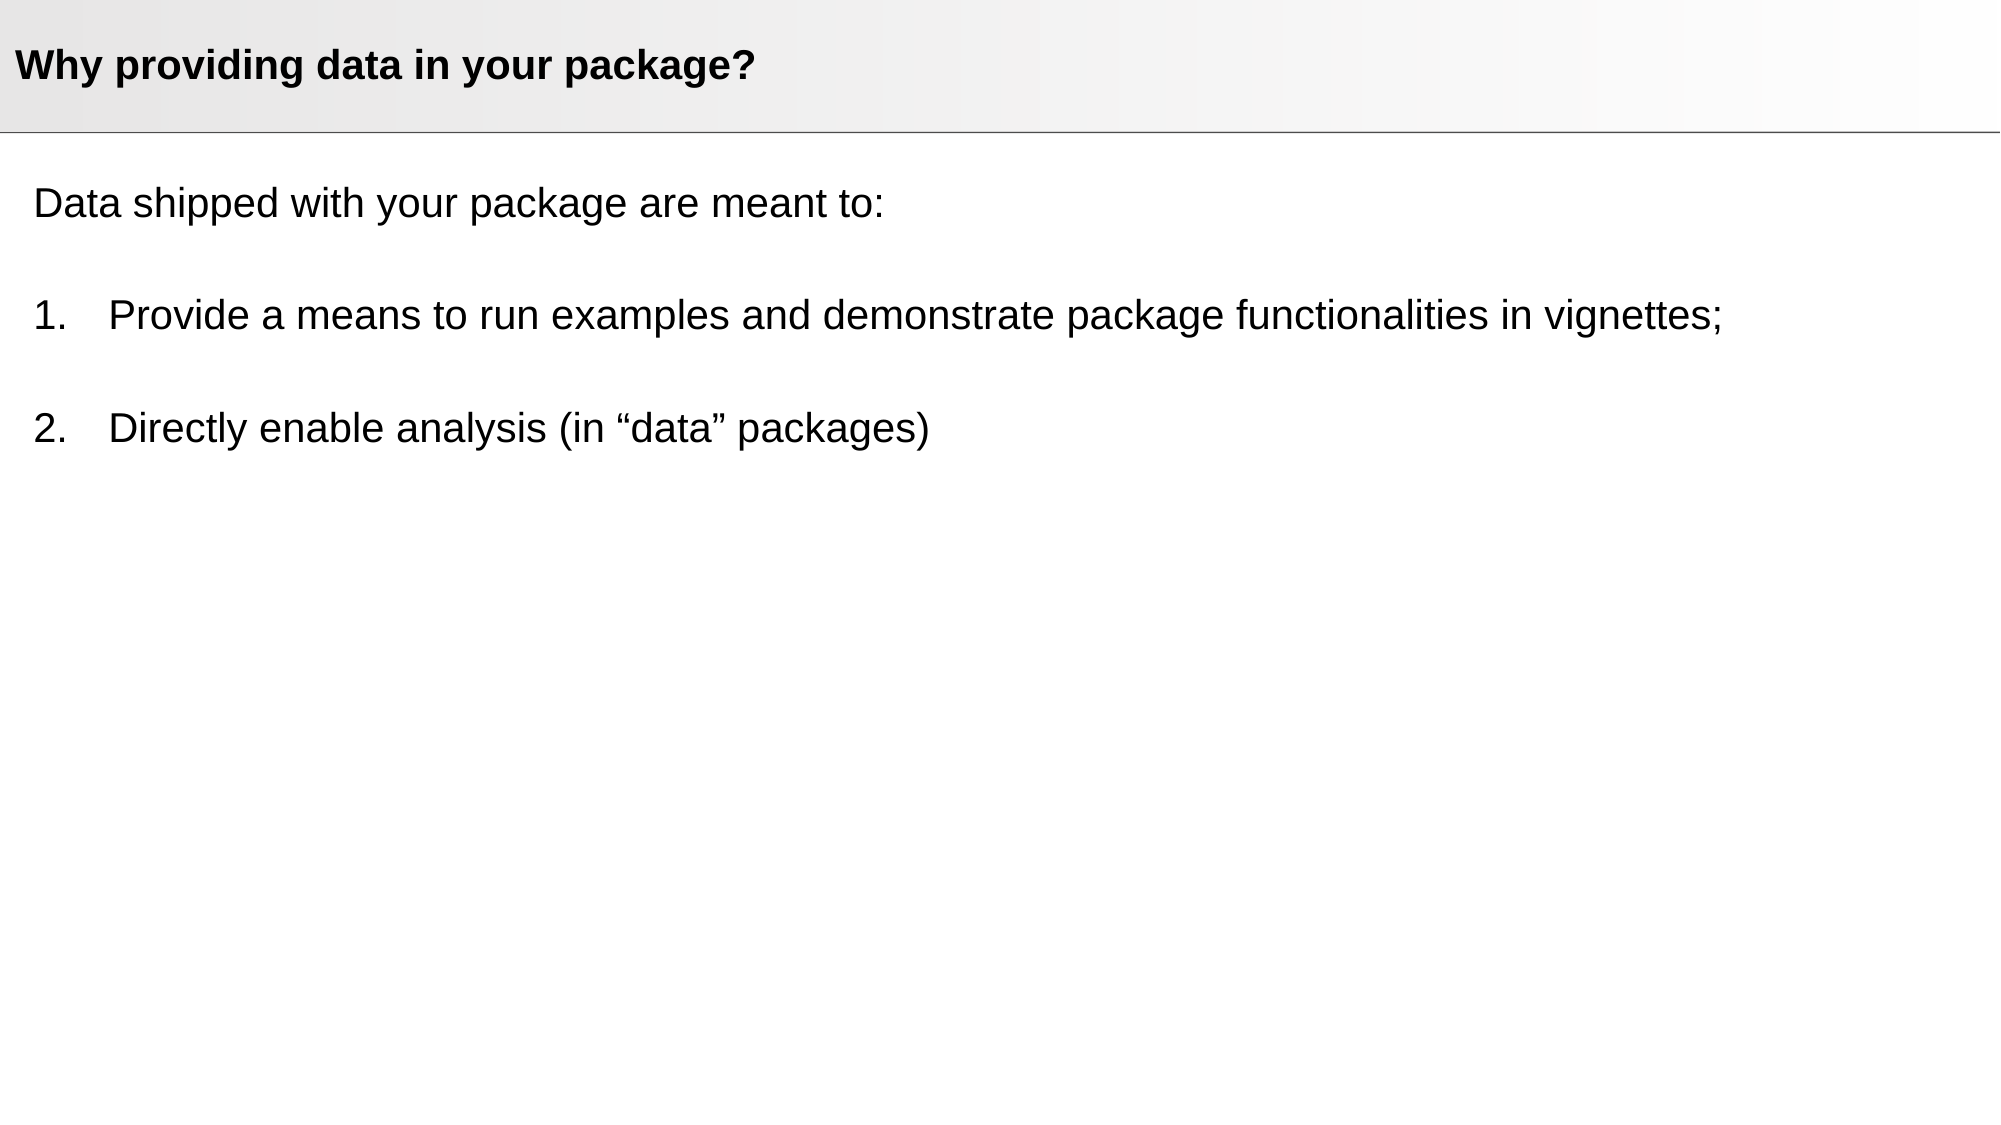

# Why providing data in your package?
Data shipped with your package are meant to:
Provide a means to run examples and demonstrate package functionalities in vignettes;
Directly enable analysis (in “data” packages)